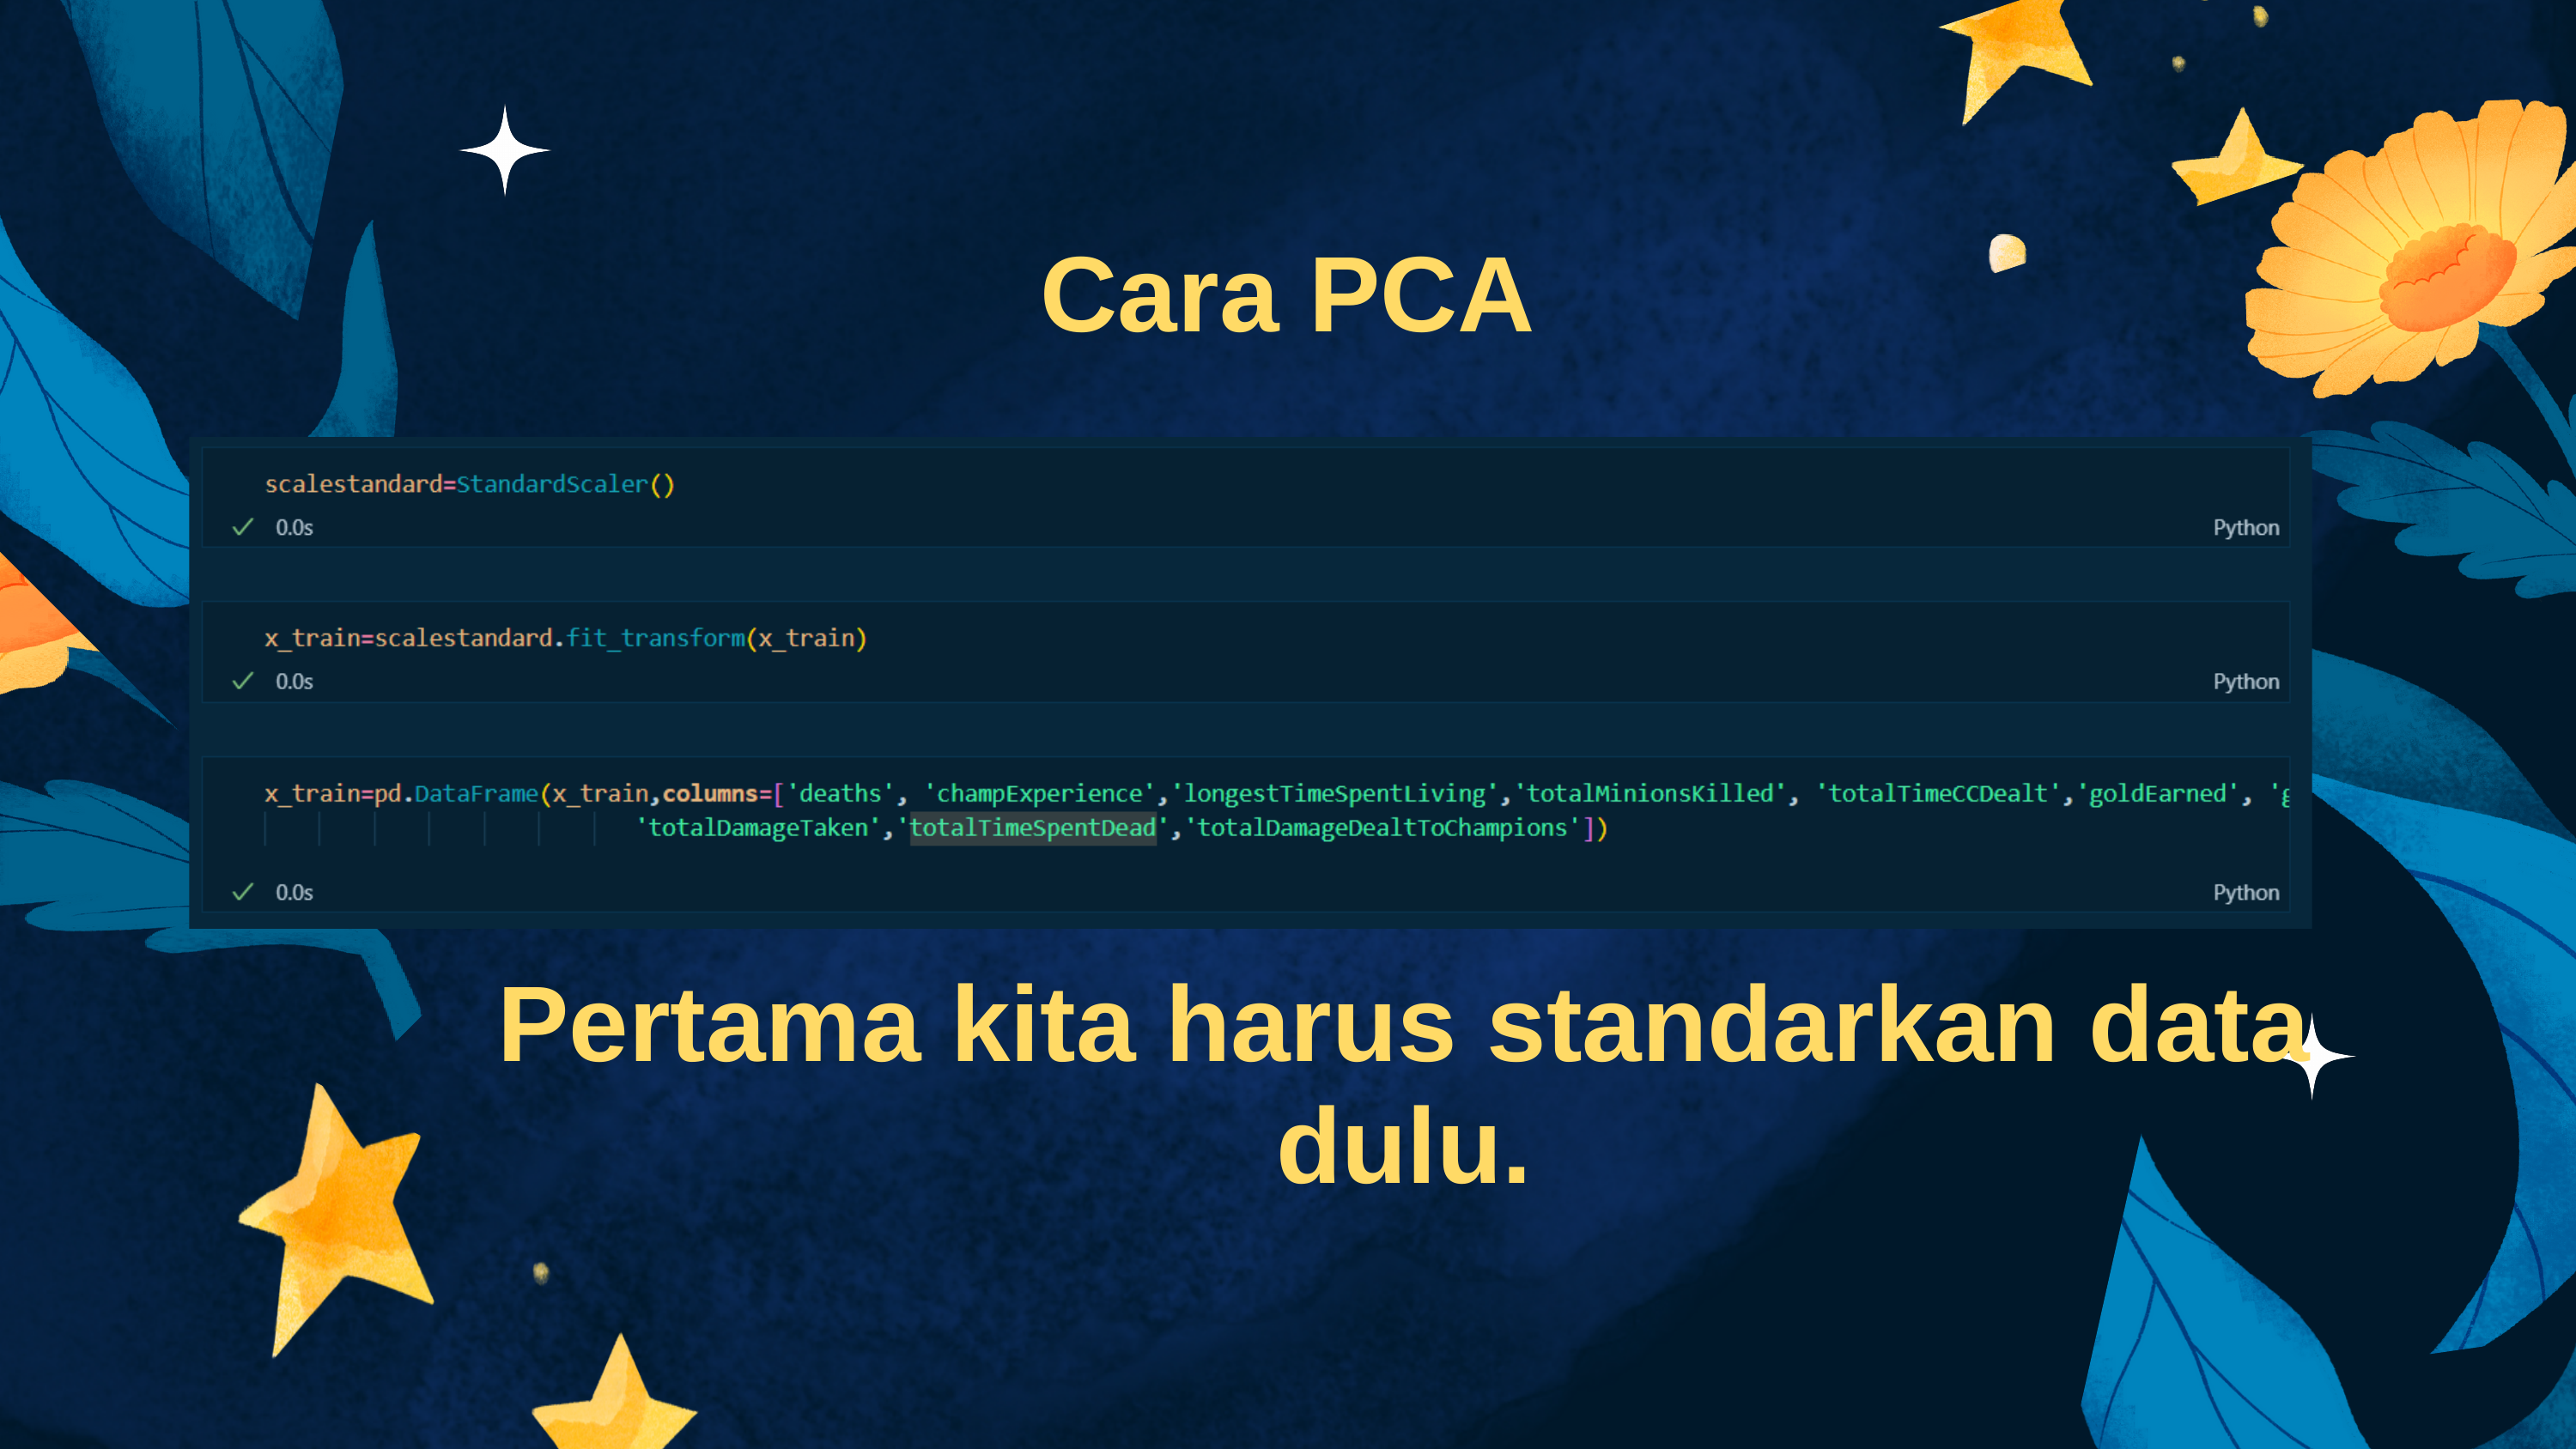

Cara PCA

Pertama kita harus standarkan data dulu.